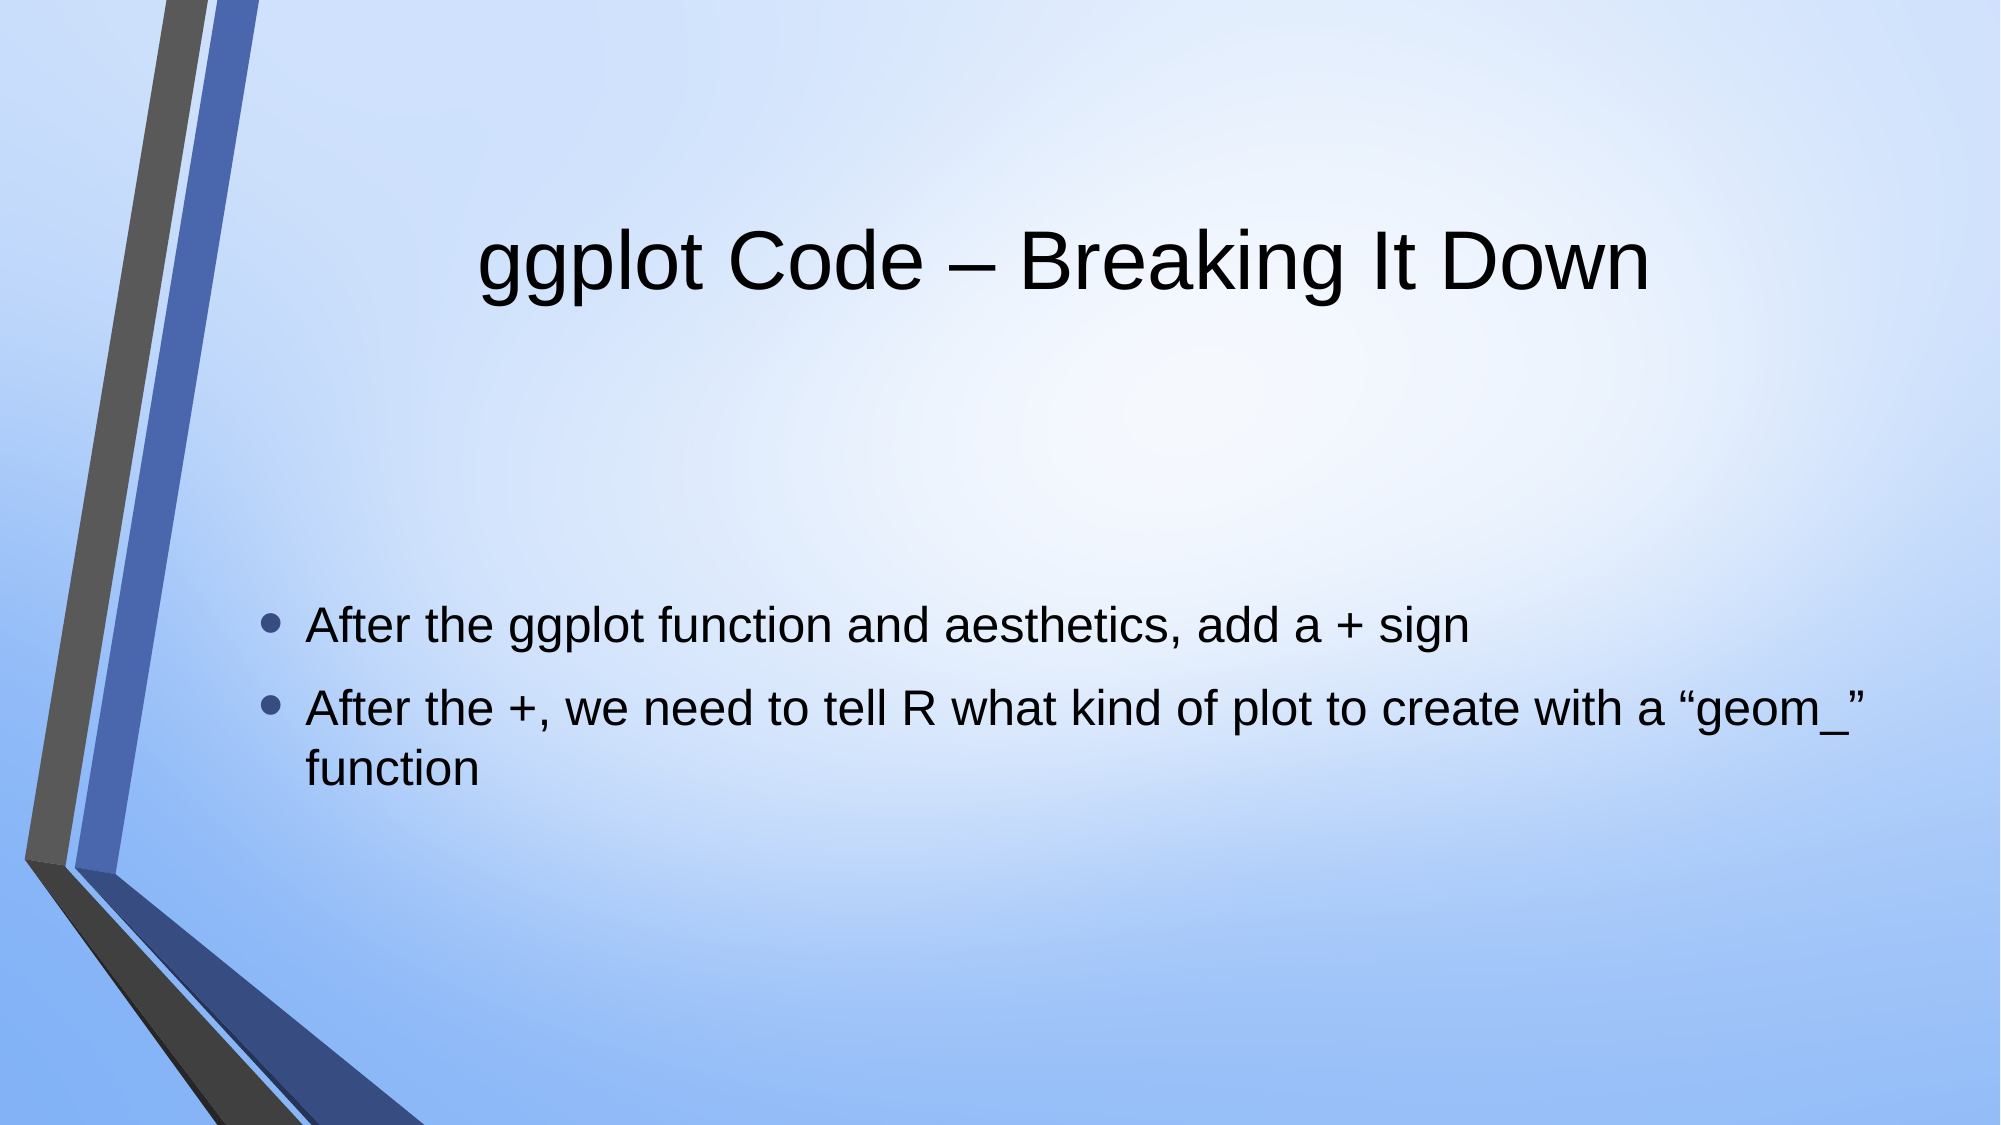

# ggplot Code – Breaking It Down
After the ggplot function and aesthetics, add a + sign
After the +, we need to tell R what kind of plot to create with a “geom_” function